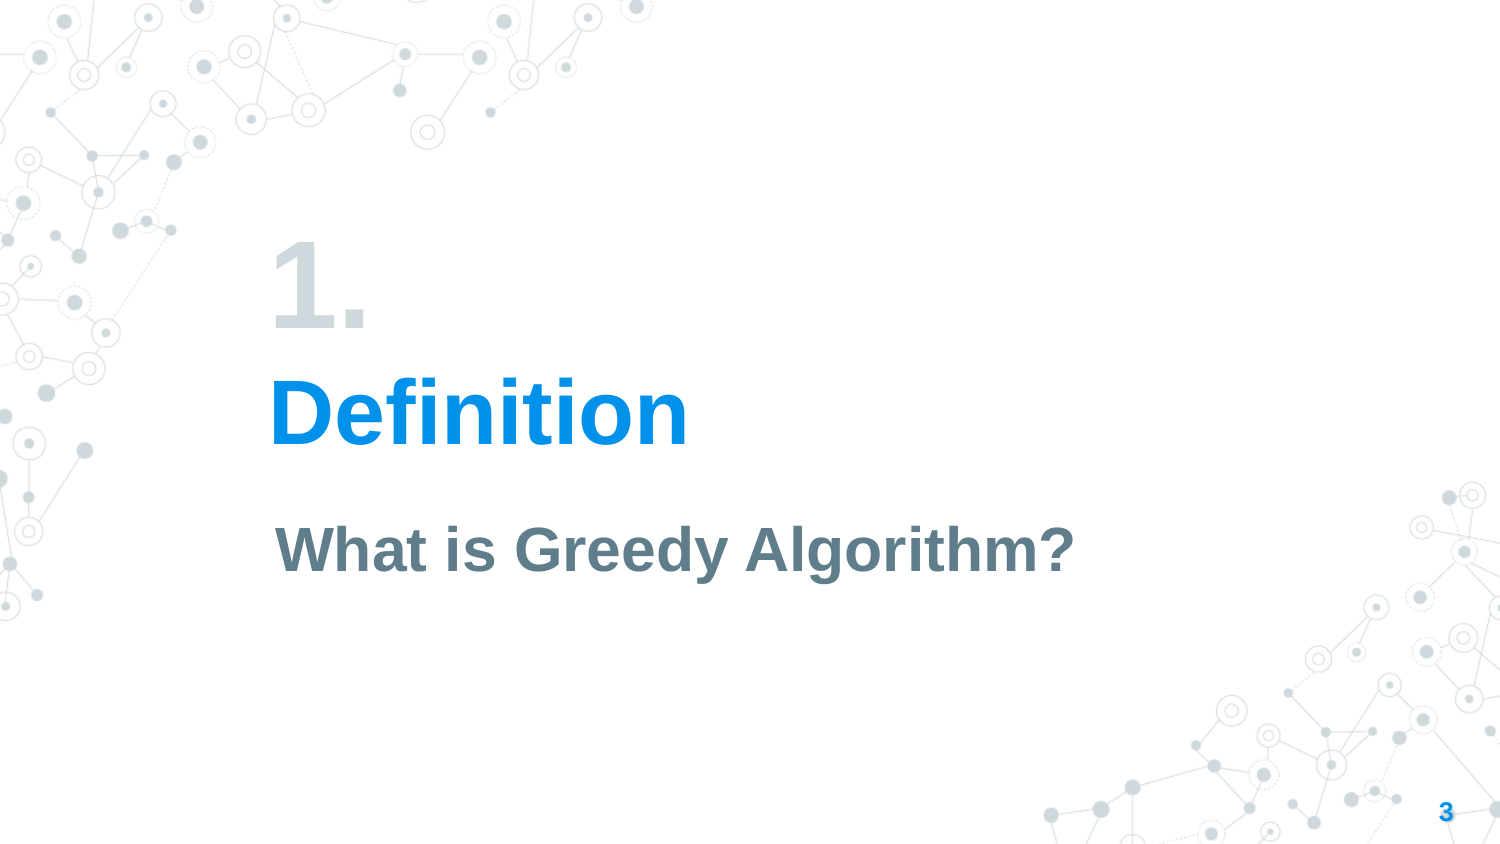

# 1.
Definition
What is Greedy Algorithm?
3